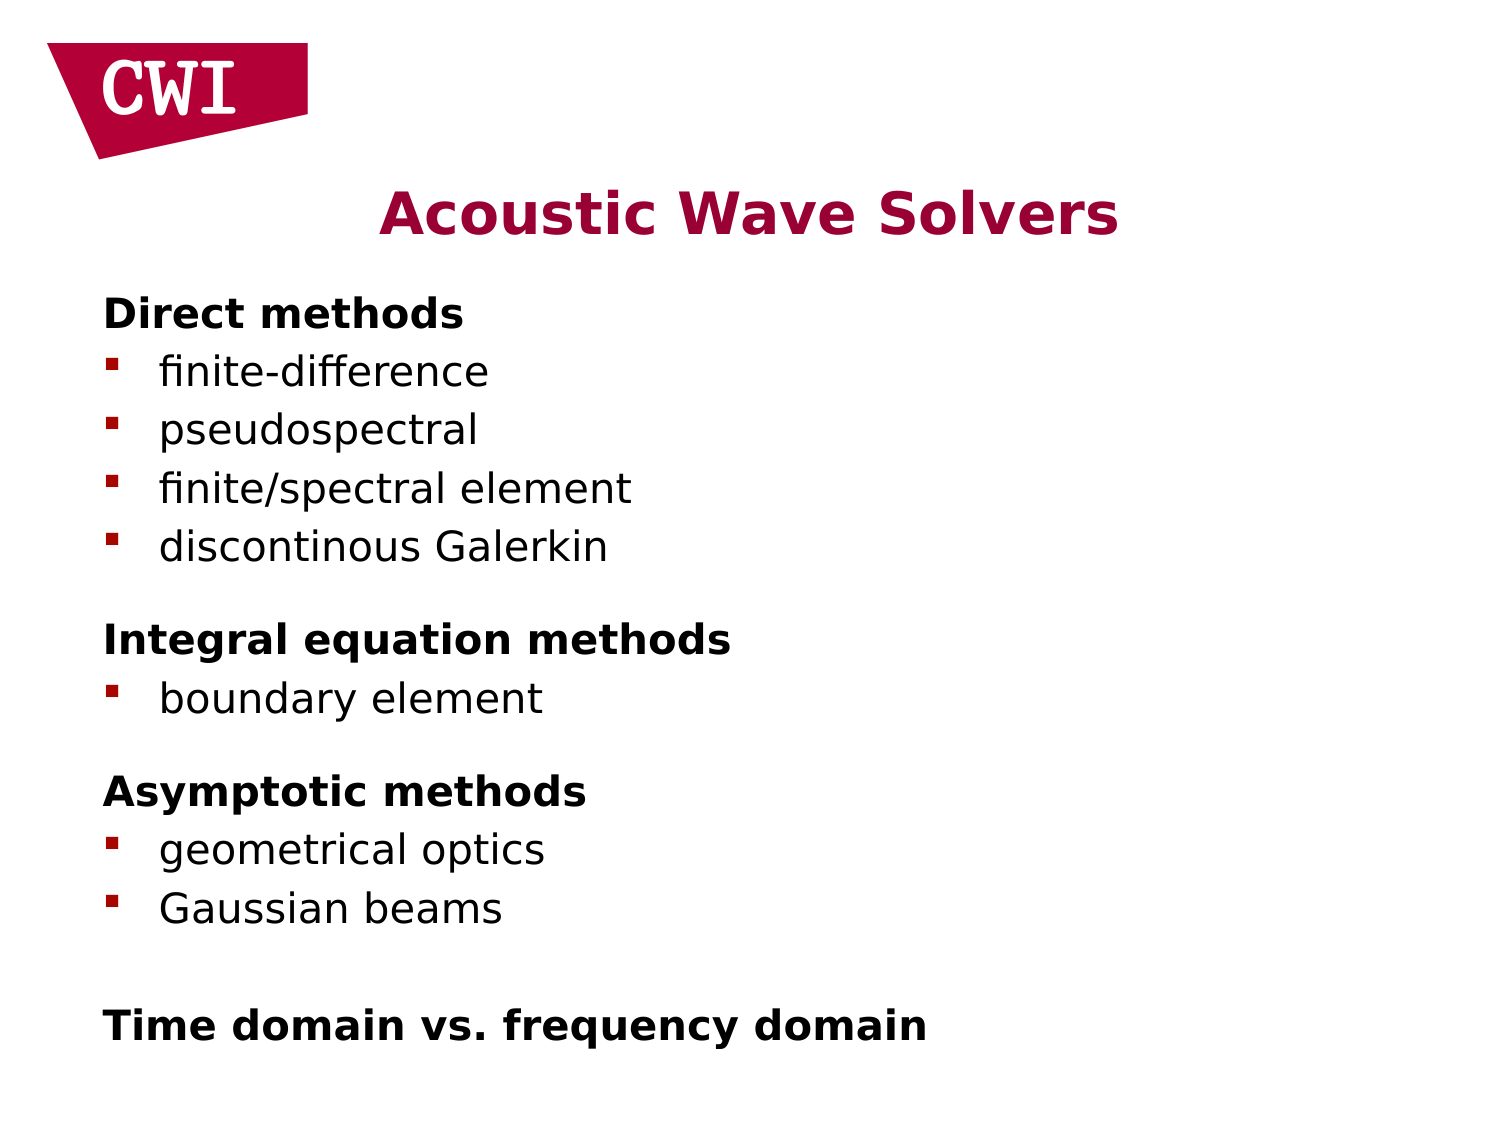

# Acoustic Wave Solvers
Direct methods
finite-difference
pseudospectral
finite/spectral element
discontinous Galerkin

Integral equation methods
boundary element

Asymptotic methods
geometrical optics
Gaussian beams

Time domain vs. frequency domain